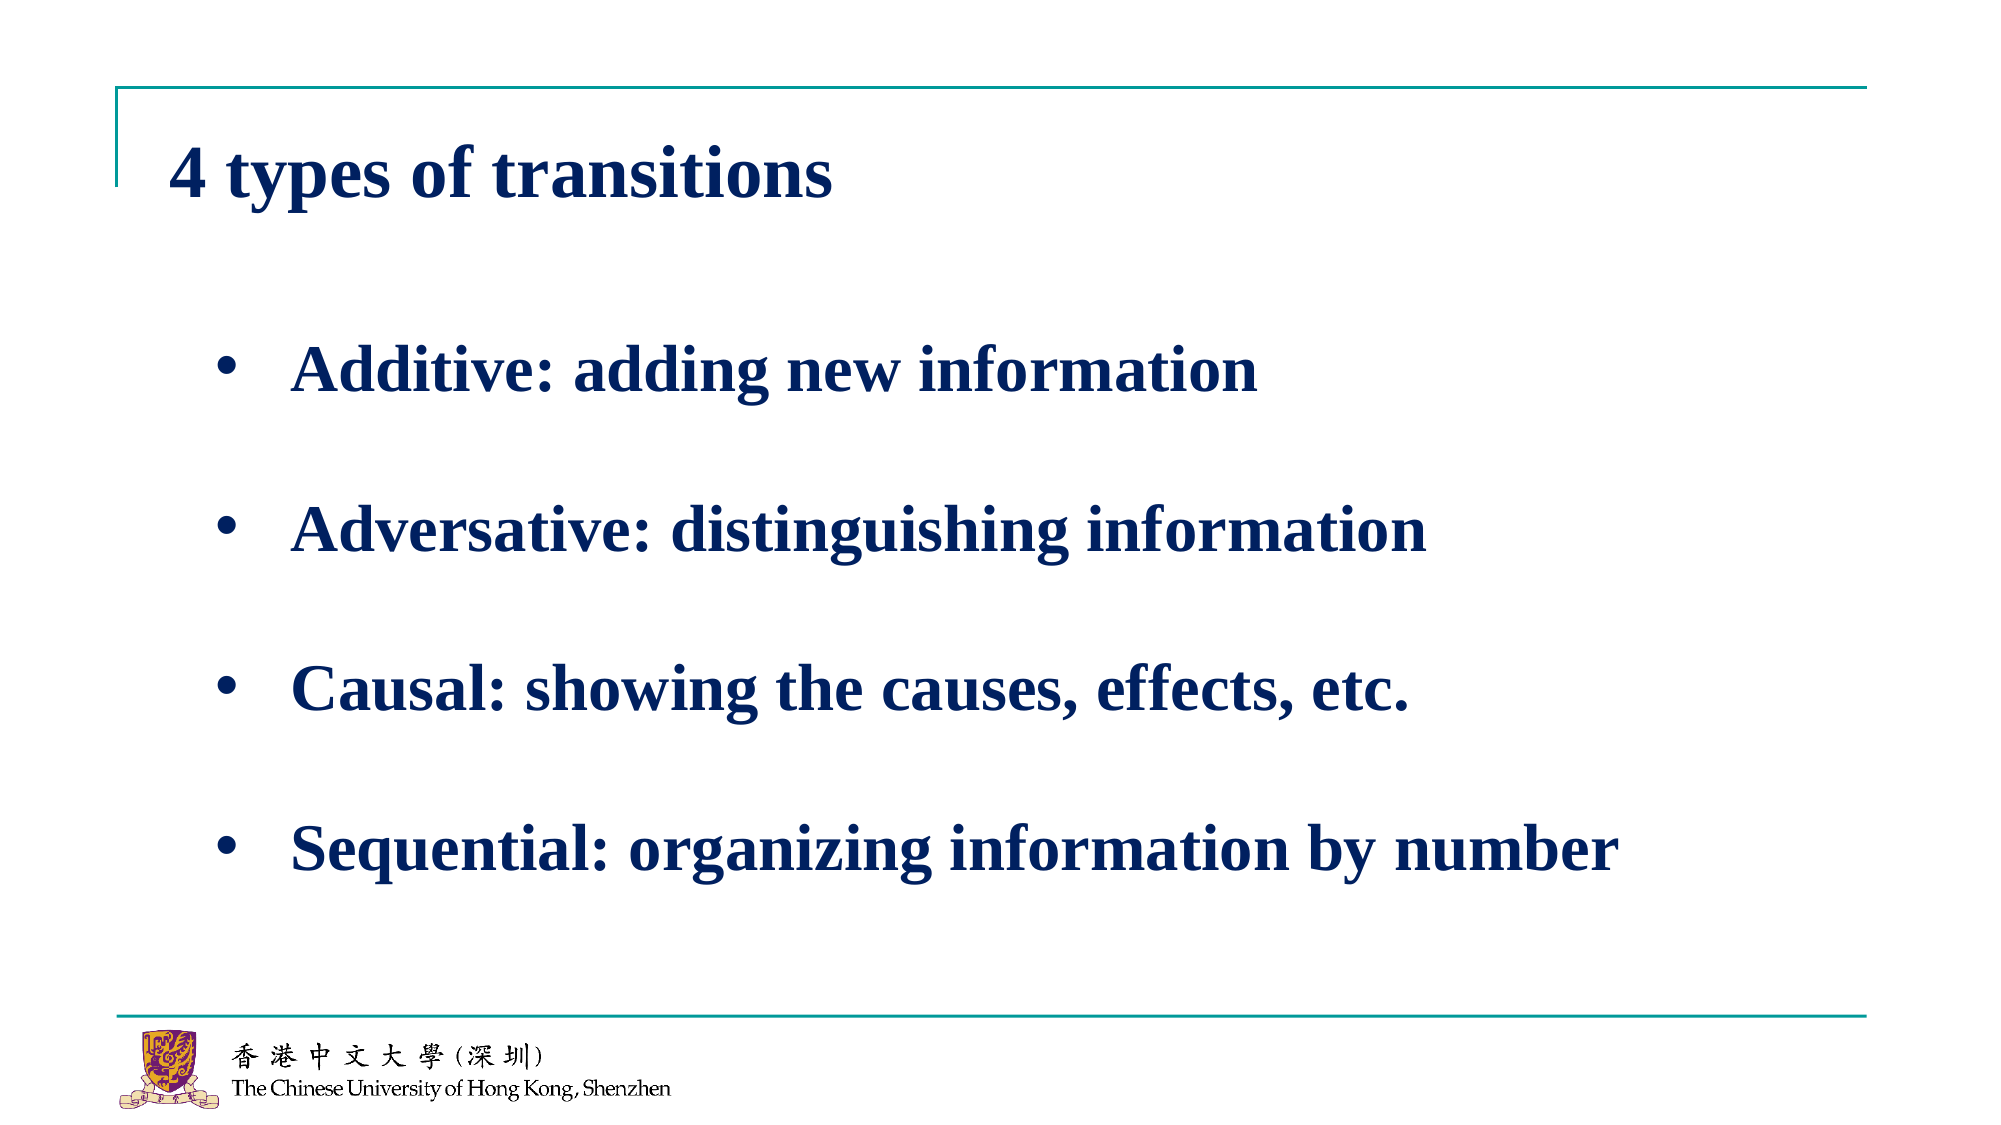

4 types of transitions
Additive: adding new information

Adversative: distinguishing information

Causal: showing the causes, effects, etc.

Sequential: organizing information by number